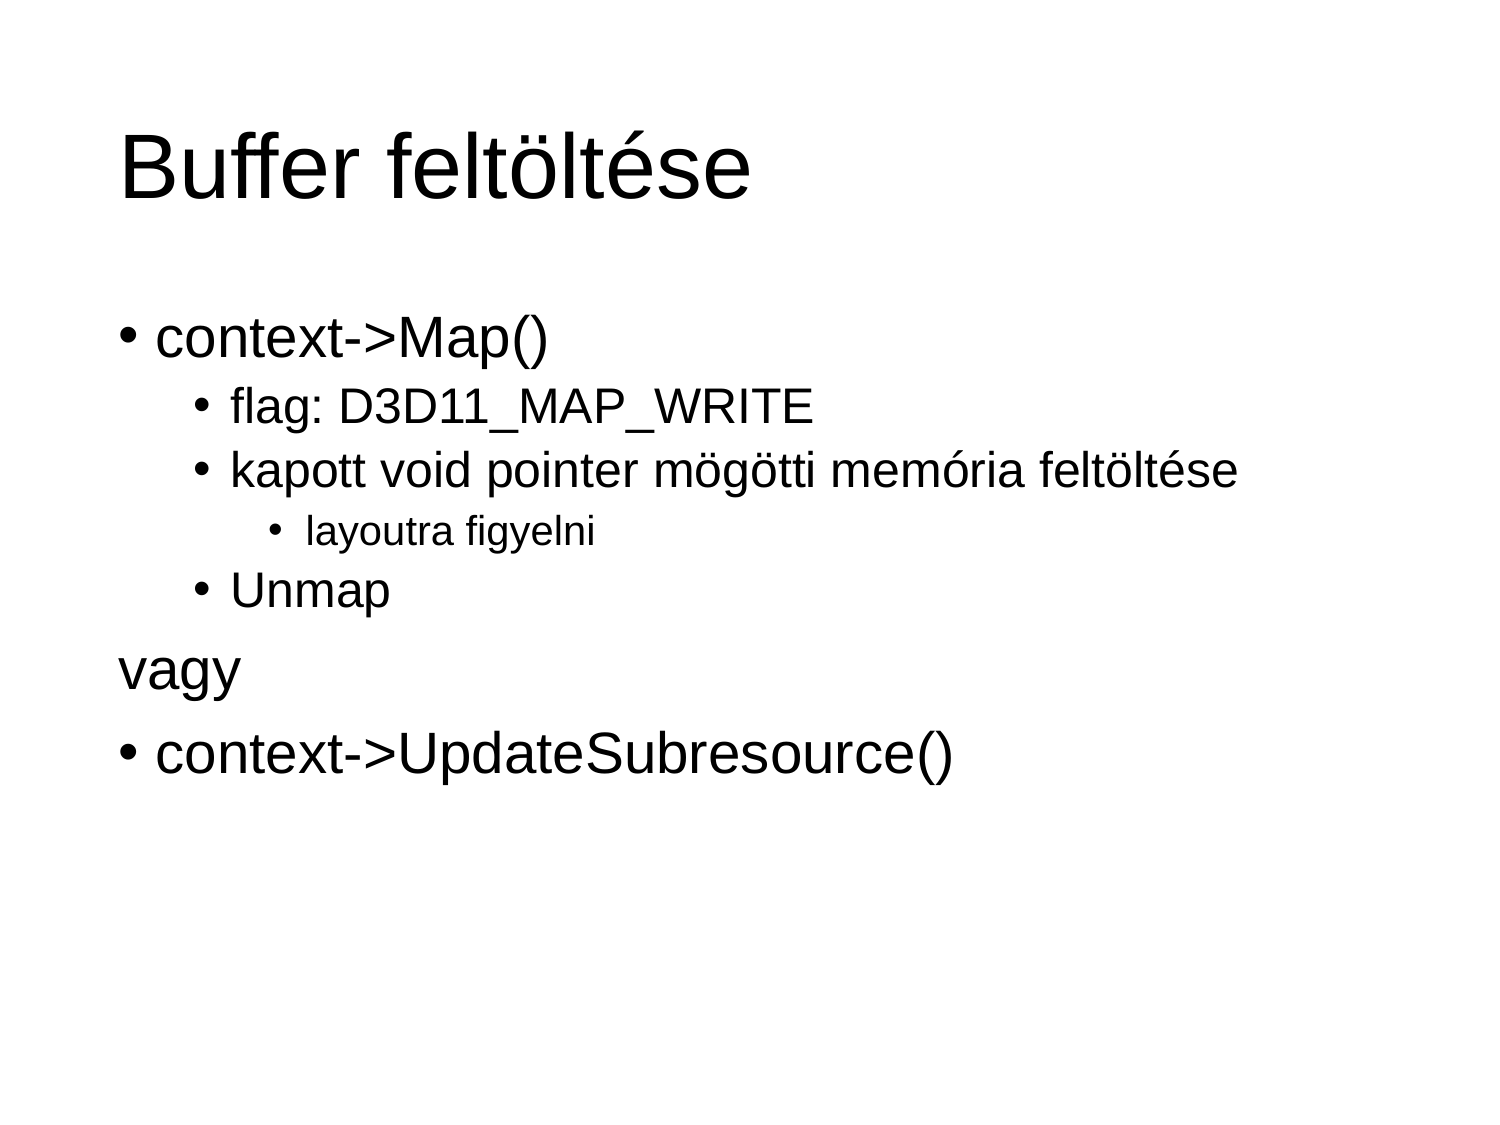

# Buffer feltöltése
context->Map()
flag: D3D11_MAP_WRITE
kapott void pointer mögötti memória feltöltése
layoutra figyelni
Unmap
vagy
context->UpdateSubresource()